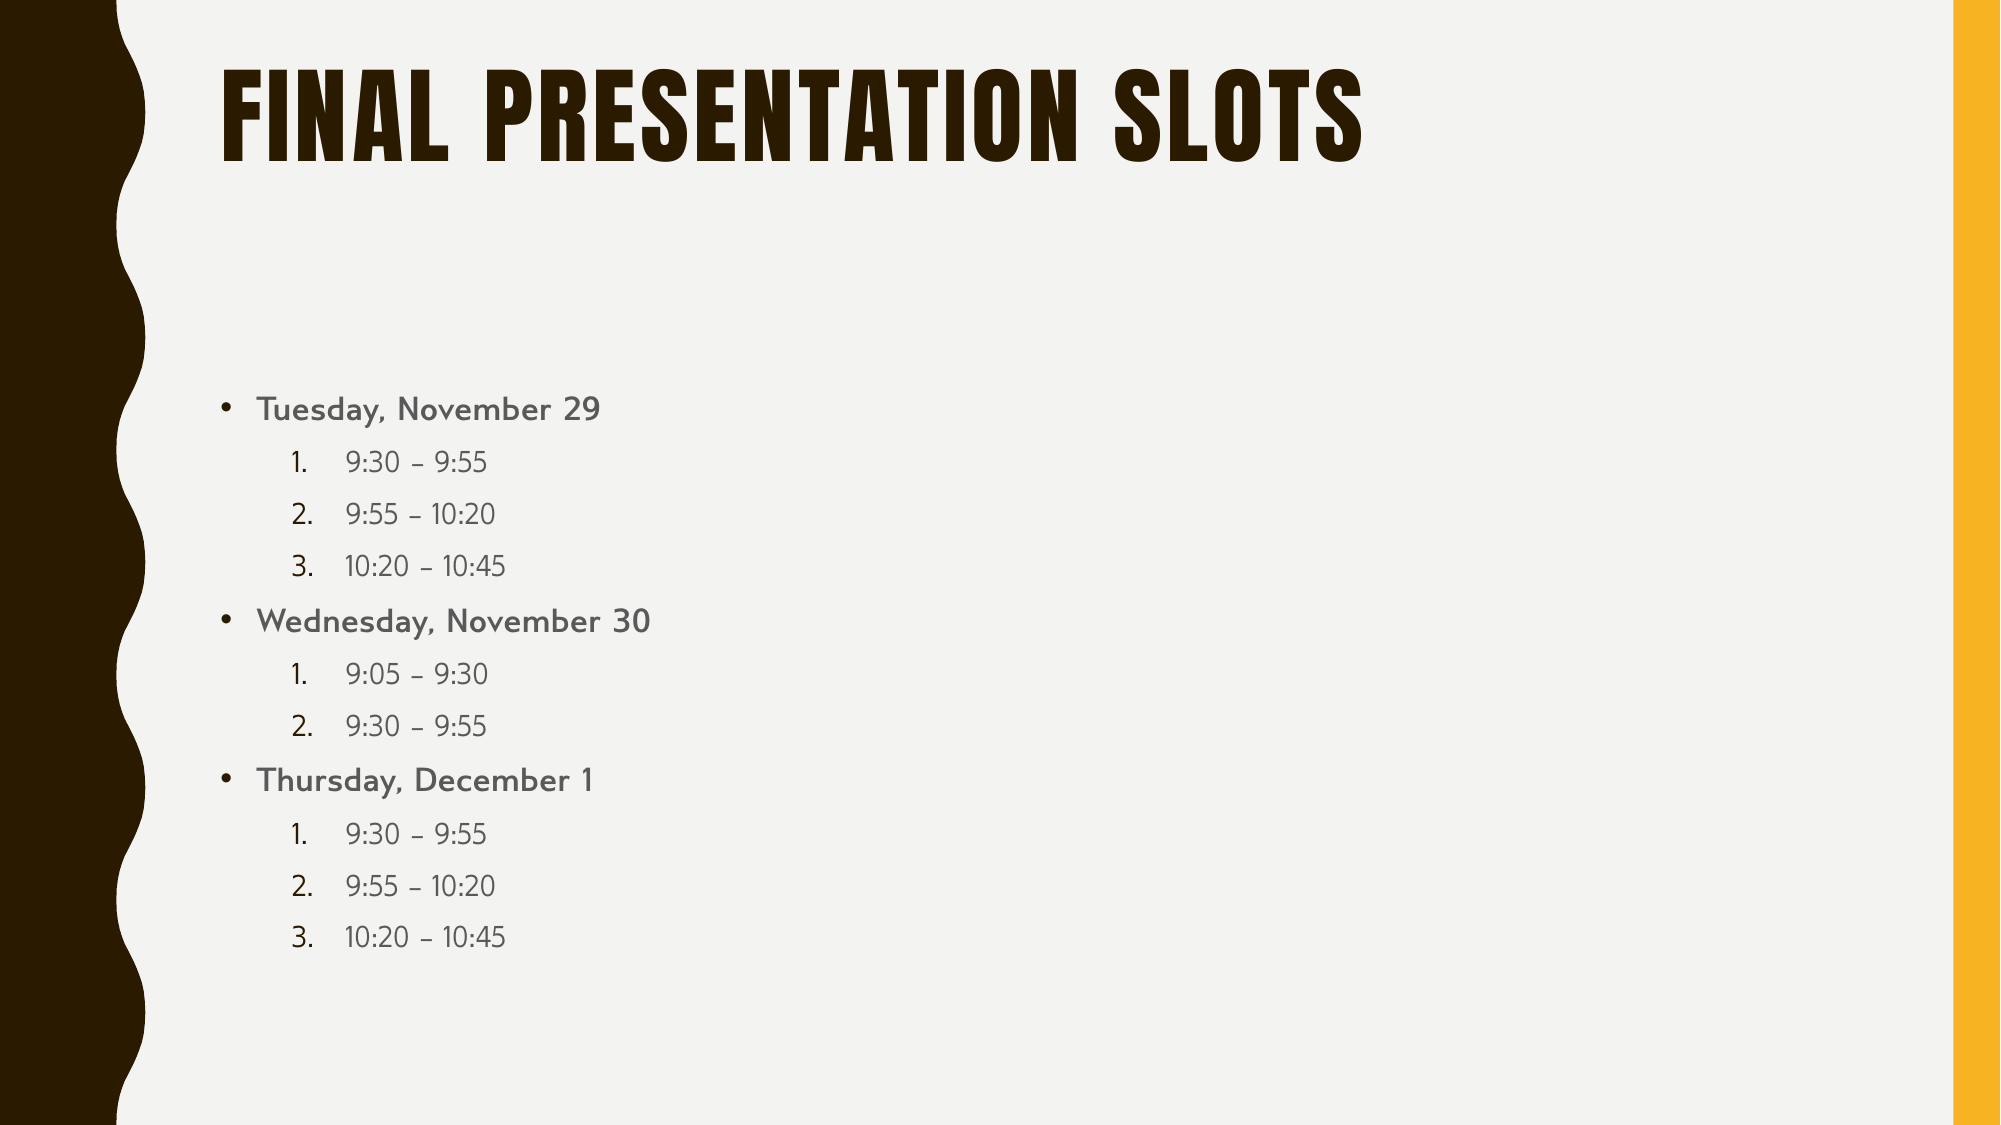

# Final Presentation Slots
Tuesday, November 29
9:30 – 9:55
9:55 – 10:20
10:20 – 10:45
Wednesday, November 30
9:05 – 9:30
9:30 – 9:55
Thursday, December 1
9:30 – 9:55
9:55 – 10:20
10:20 – 10:45